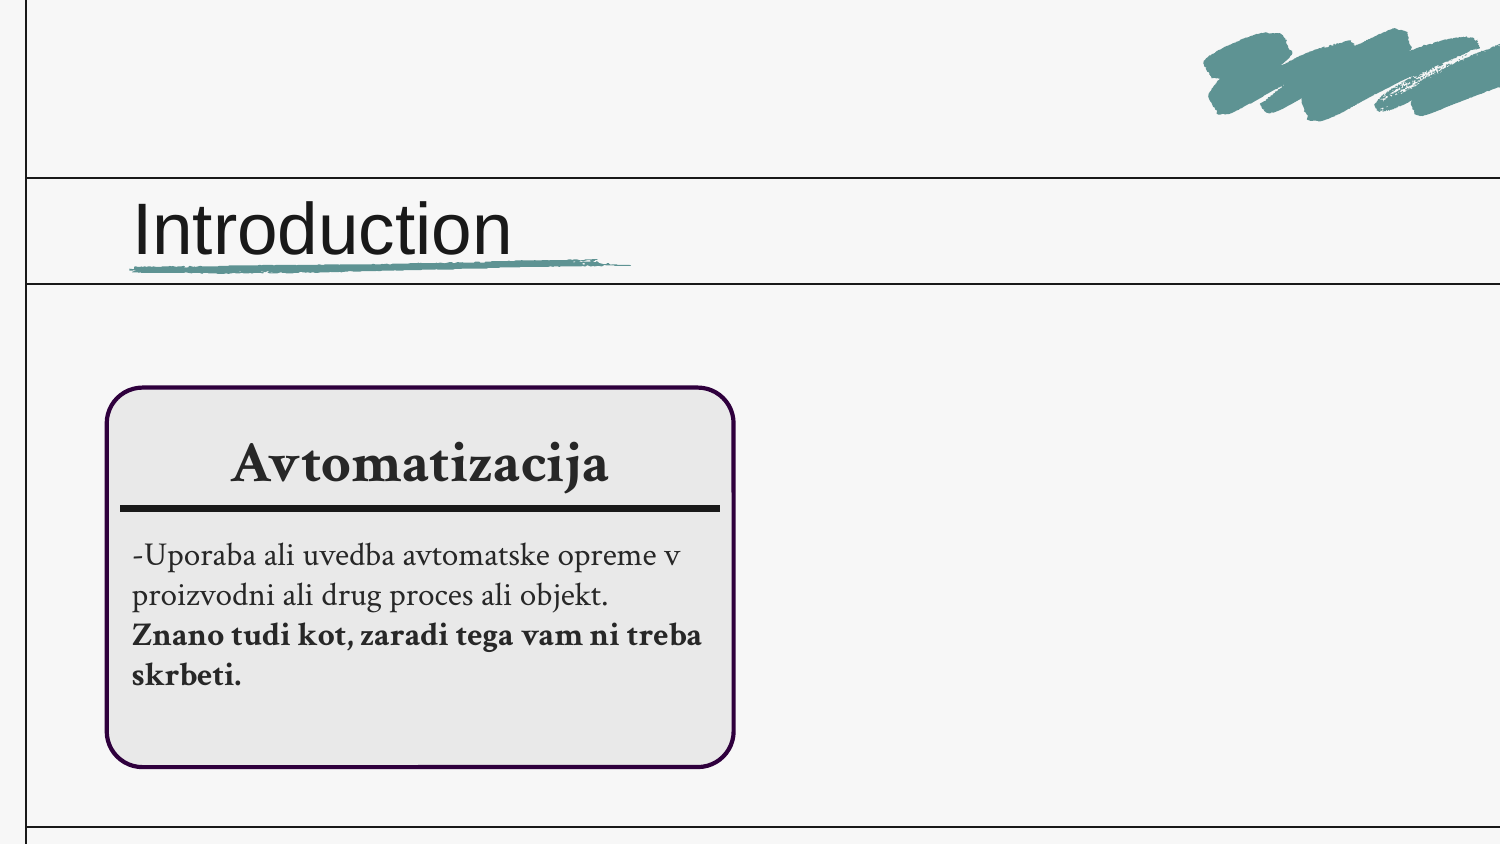

# Introduction

Avtomatizacija

-Uporaba ali uvedba avtomatske opreme v proizvodni ali drug proces ali objekt.
Znano tudi kot, zaradi tega vam ni treba skrbeti.